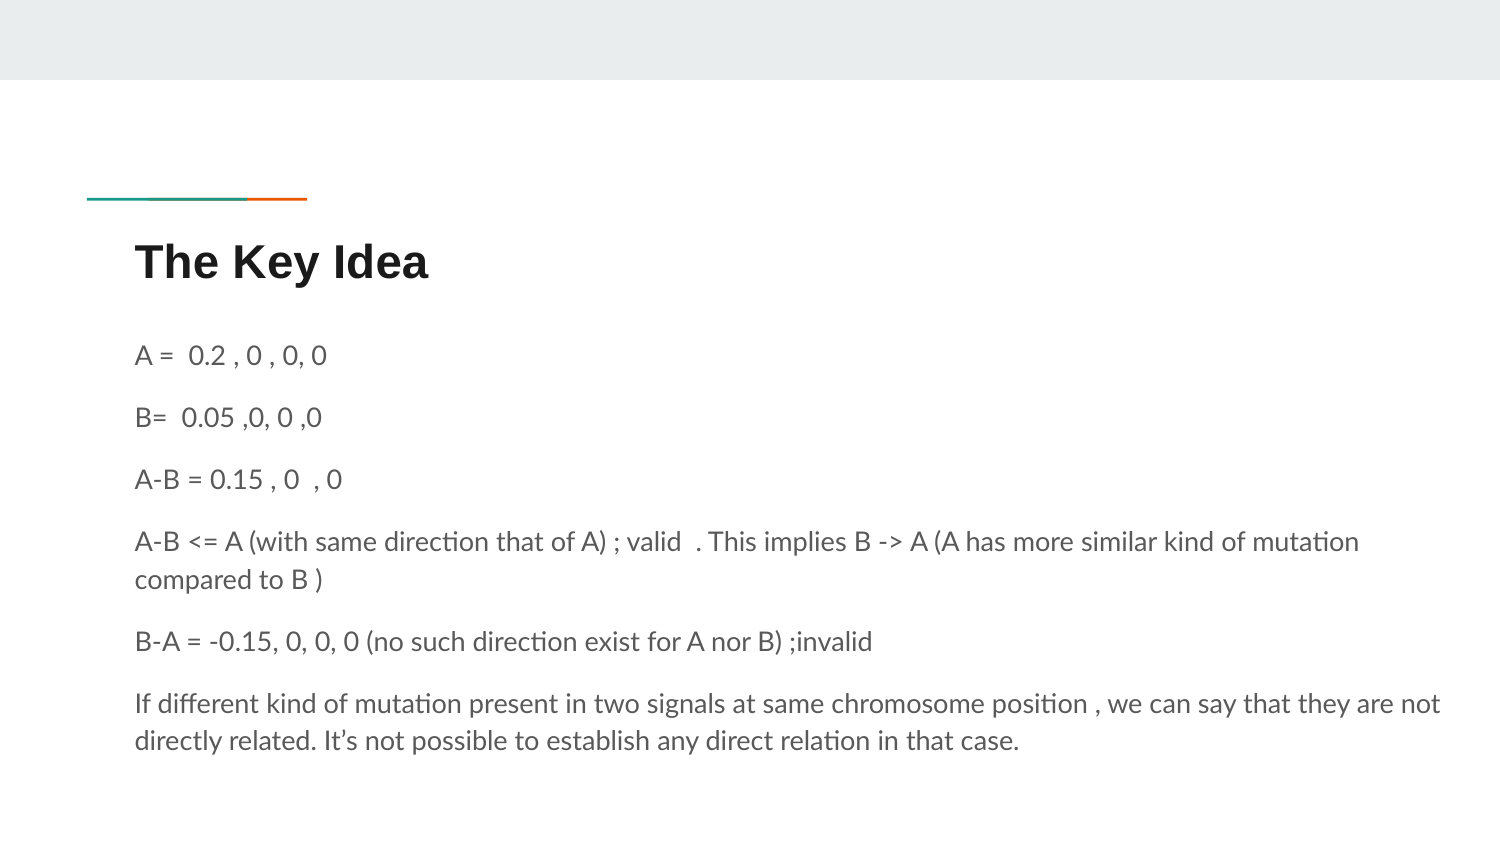

# The Key Idea
A =  0.2 , 0 , 0, 0
B=  0.05 ,0, 0 ,0
A-B = 0.15 , 0  , 0
A-B <= A (with same direction that of A) ; valid  . This implies B -> A (A has more similar kind of mutation compared to B )
B-A = -0.15, 0, 0, 0 (no such direction exist for A nor B) ;invalid
If different kind of mutation present in two signals at same chromosome position , we can say that they are not directly related. It’s not possible to establish any direct relation in that case.